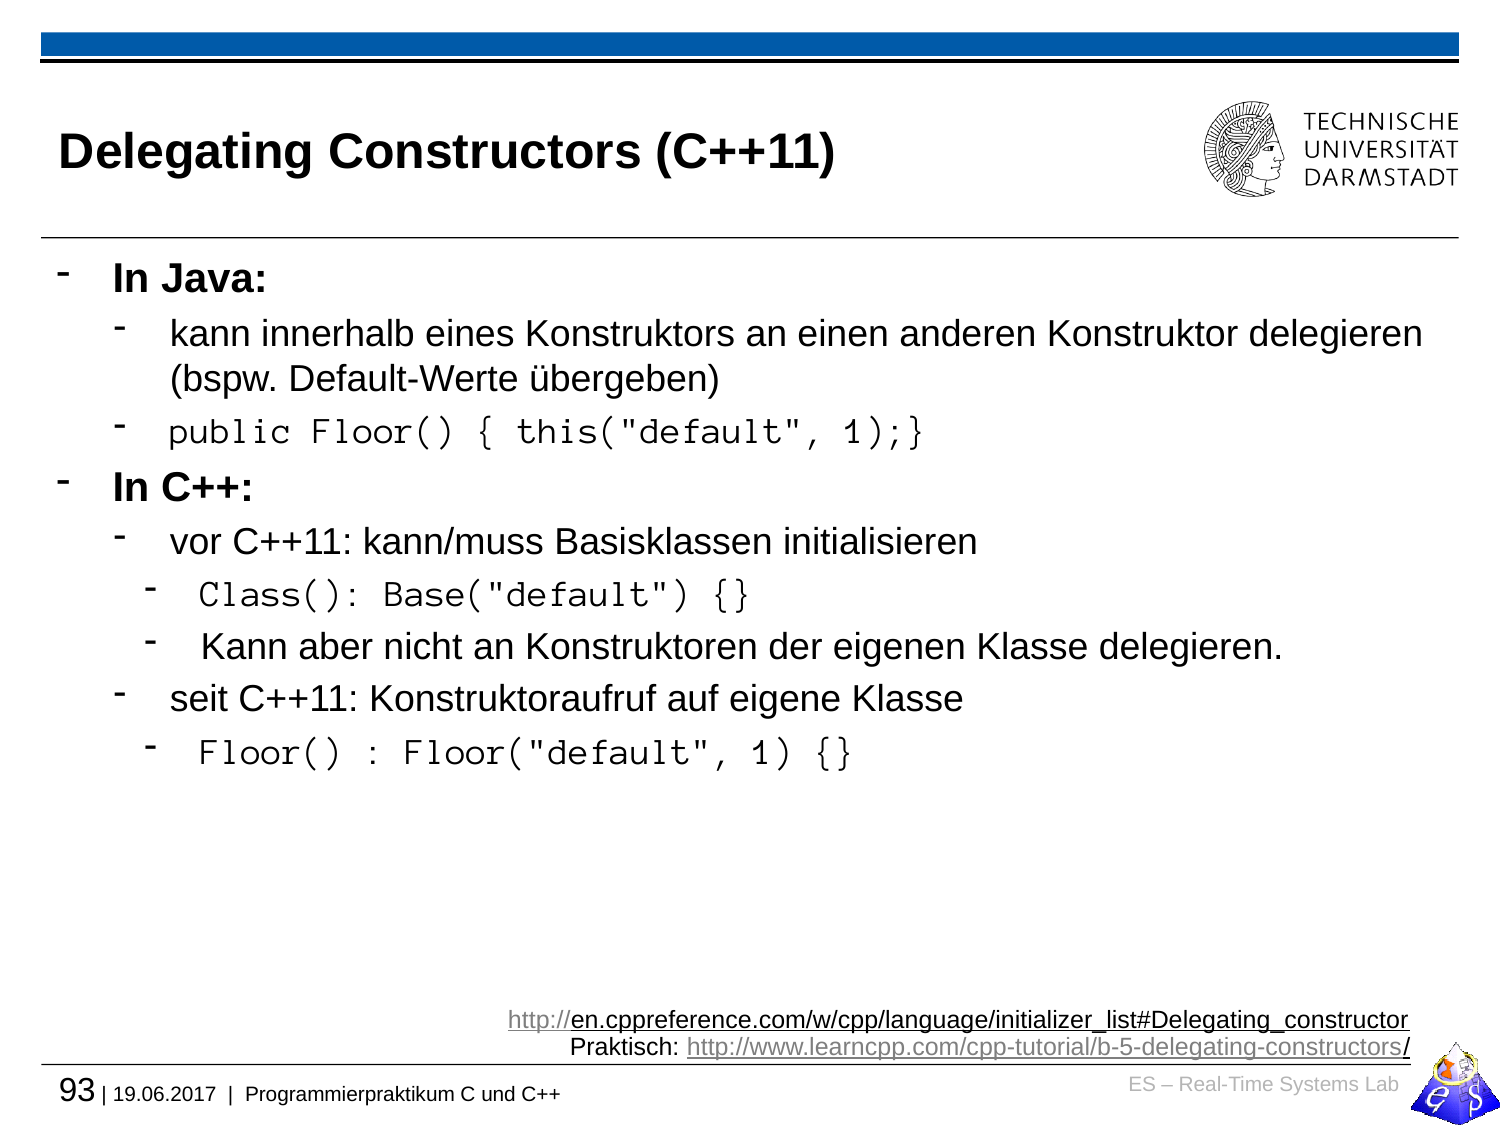

# Delegating Constructors (C++11)
In Java:
kann innerhalb eines Konstruktors an einen anderen Konstruktor delegieren (bspw. Default-Werte übergeben)
public Floor() { this("default", 1);}
In C++:
vor C++11: kann/muss Basisklassen initialisieren
Class(): Base("default") {}
Kann aber nicht an Konstruktoren der eigenen Klasse delegieren.
seit C++11: Konstruktoraufruf auf eigene Klasse
Floor() : Floor("default", 1) {}

http://en.cppreference.com/w/cpp/language/initializer_list#Delegating_constructor
Praktisch: http://www.learncpp.com/cpp-tutorial/b-5-delegating-constructors/